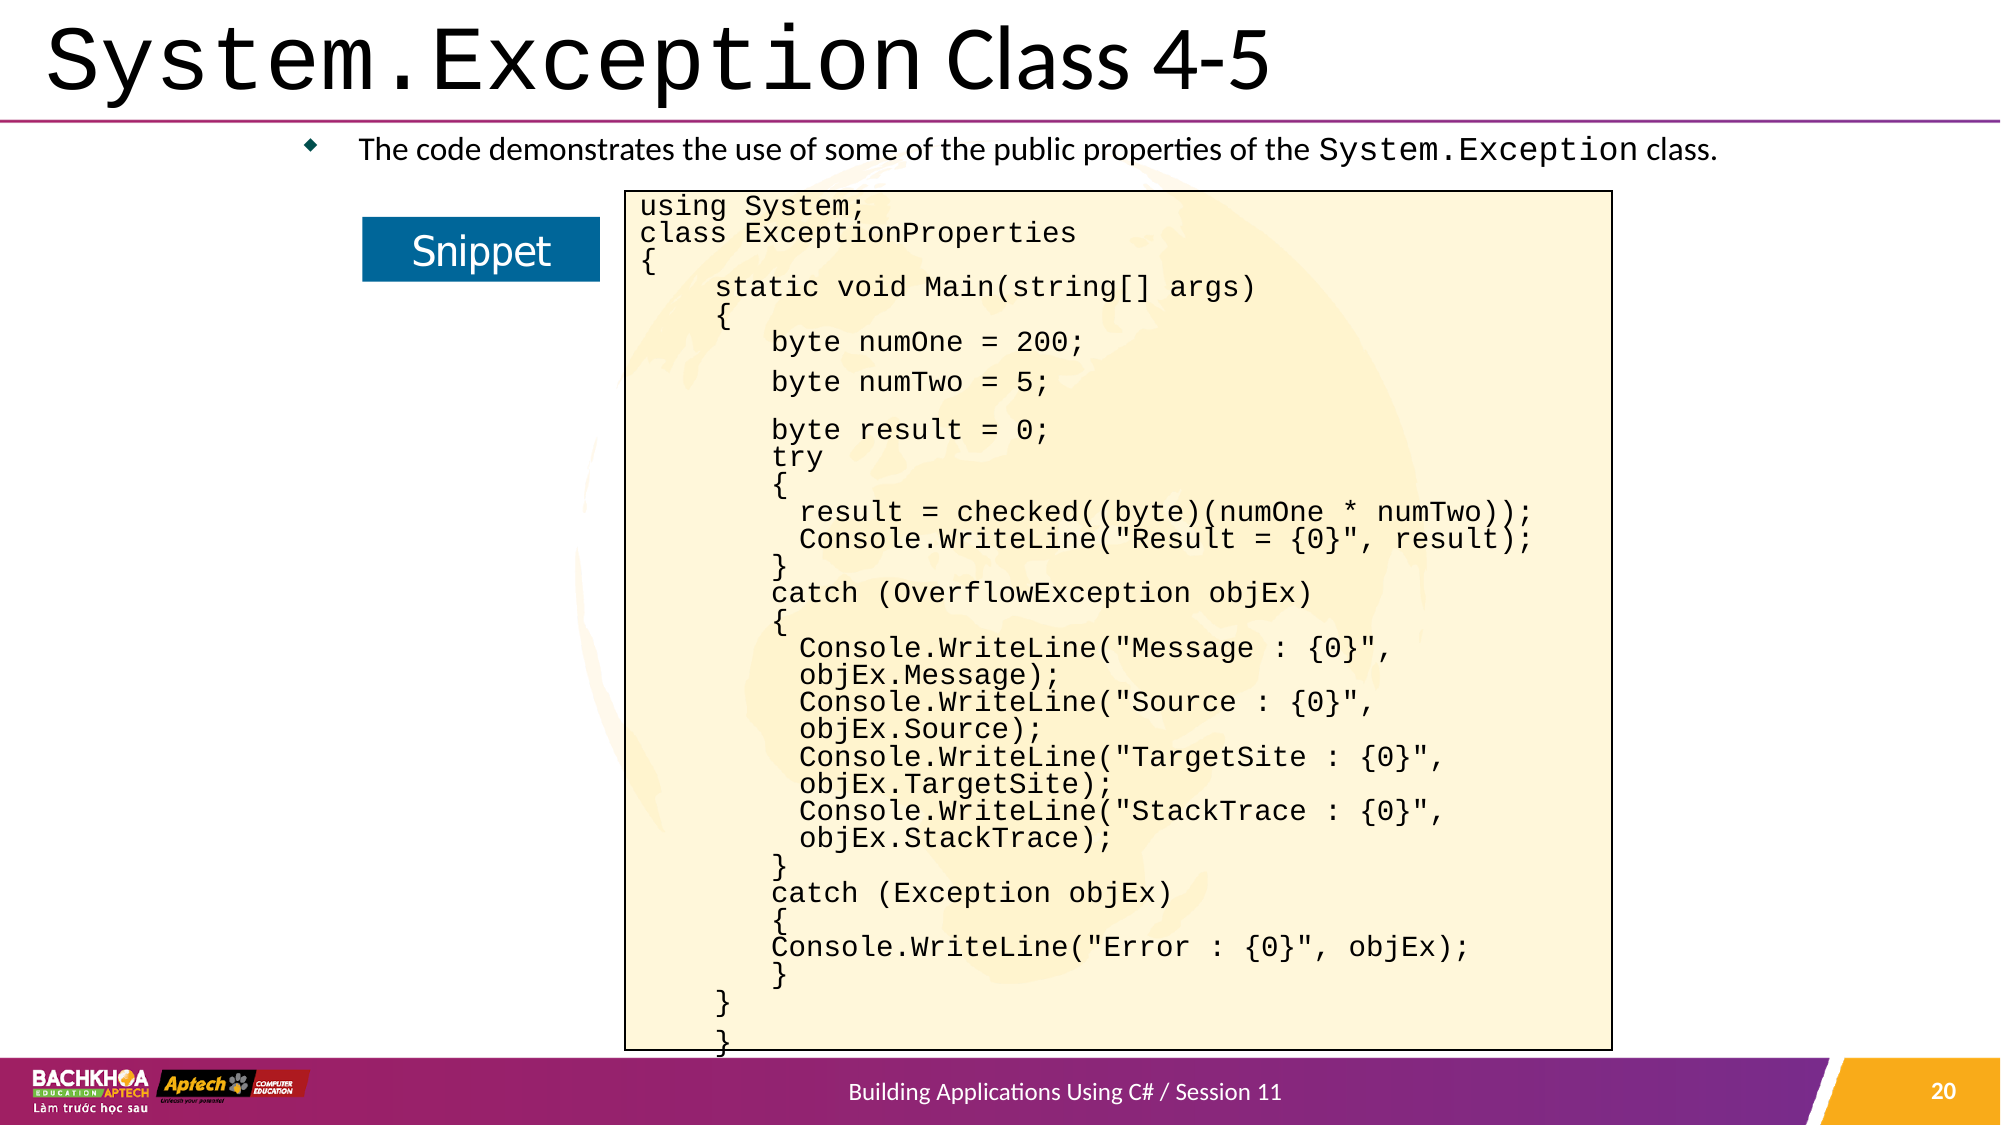

# System.Exception Class 4-5
The code demonstrates the use of some of the public properties of the System.Exception class.

using System;
class ExceptionProperties
{
static void Main(string[] args)
{
byte numOne = 200;
byte numTwo = 5;
byte result = 0;
try
{
result = checked((byte)(numOne * numTwo));
Console.WriteLine("Result = {0}", result);
}
catch (OverflowException objEx)
{
Console.WriteLine("Message : {0}",
objEx.Message);
Console.WriteLine("Source : {0}",
objEx.Source);
Console.WriteLine("TargetSite : {0}",
objEx.TargetSite);
Console.WriteLine("StackTrace : {0}",
objEx.StackTrace);
}
catch (Exception objEx)
{
Console.WriteLine("Error : {0}", objEx);
}
}
}
Snippet
20
Building Applications Using C# / Session 11